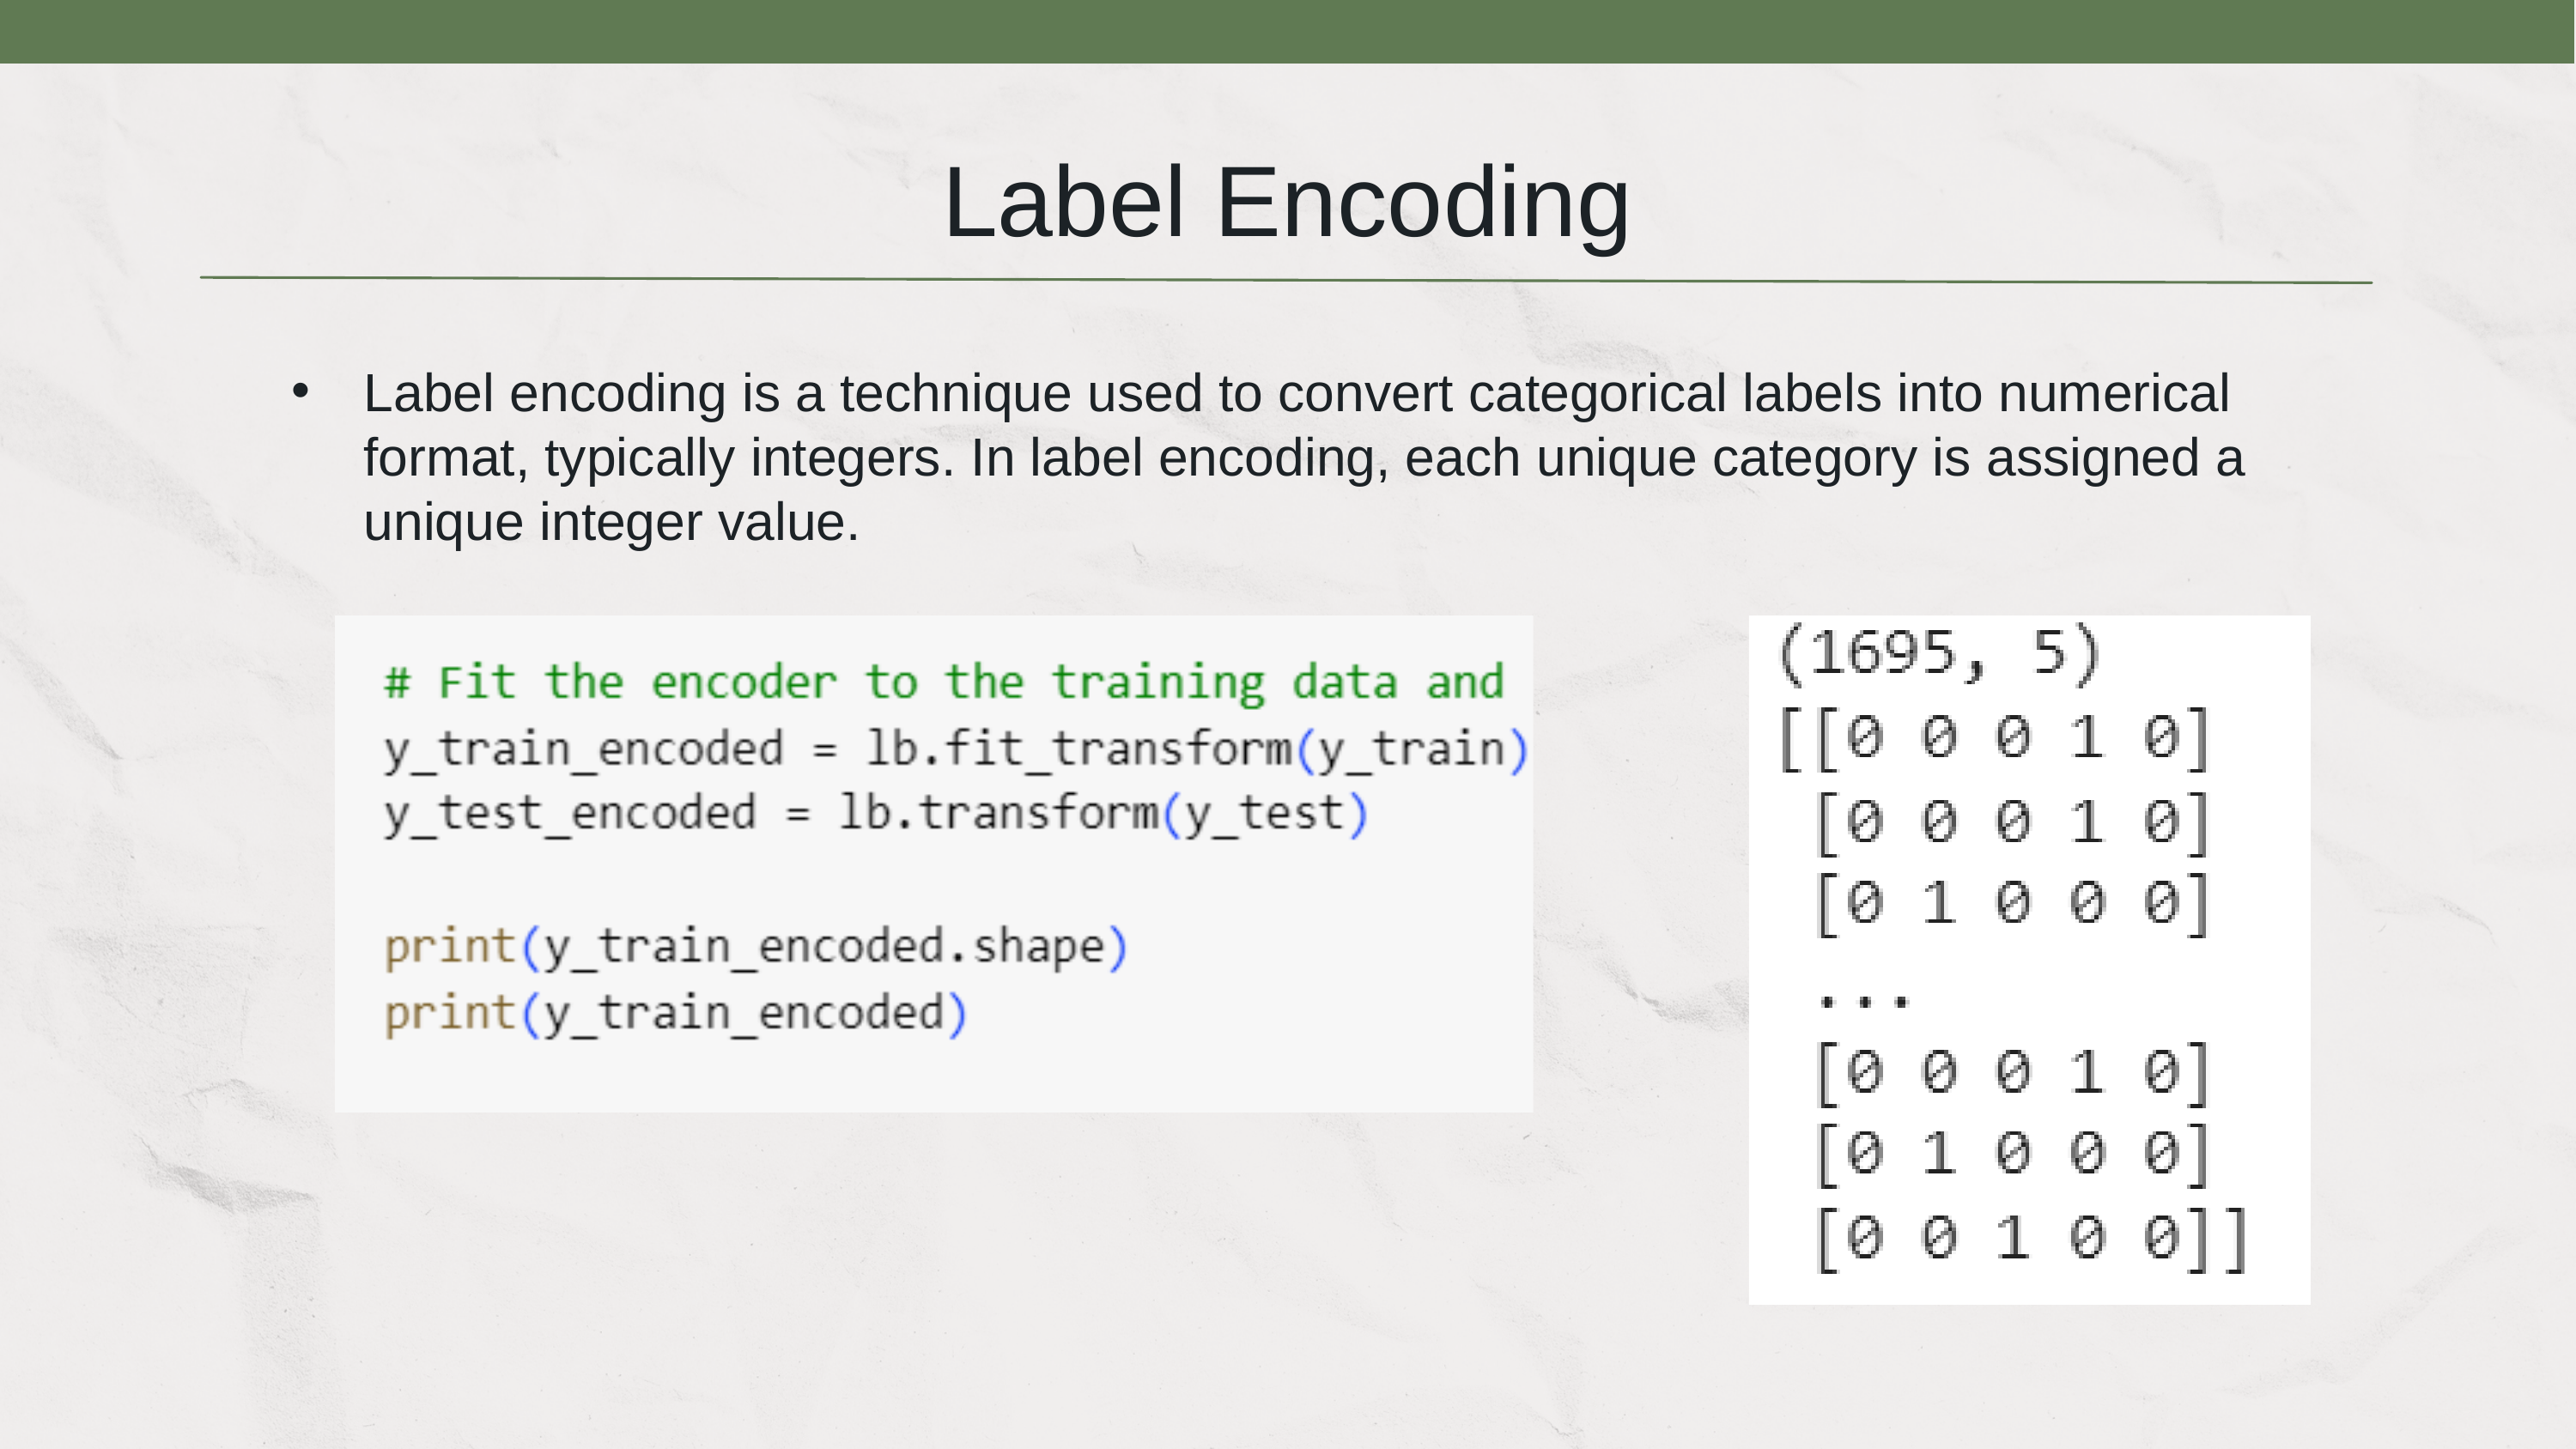

Label Encoding

Label encoding is a technique used to convert categorical labels into numerical format, typically integers. In label encoding, each unique category is assigned a unique integer value.